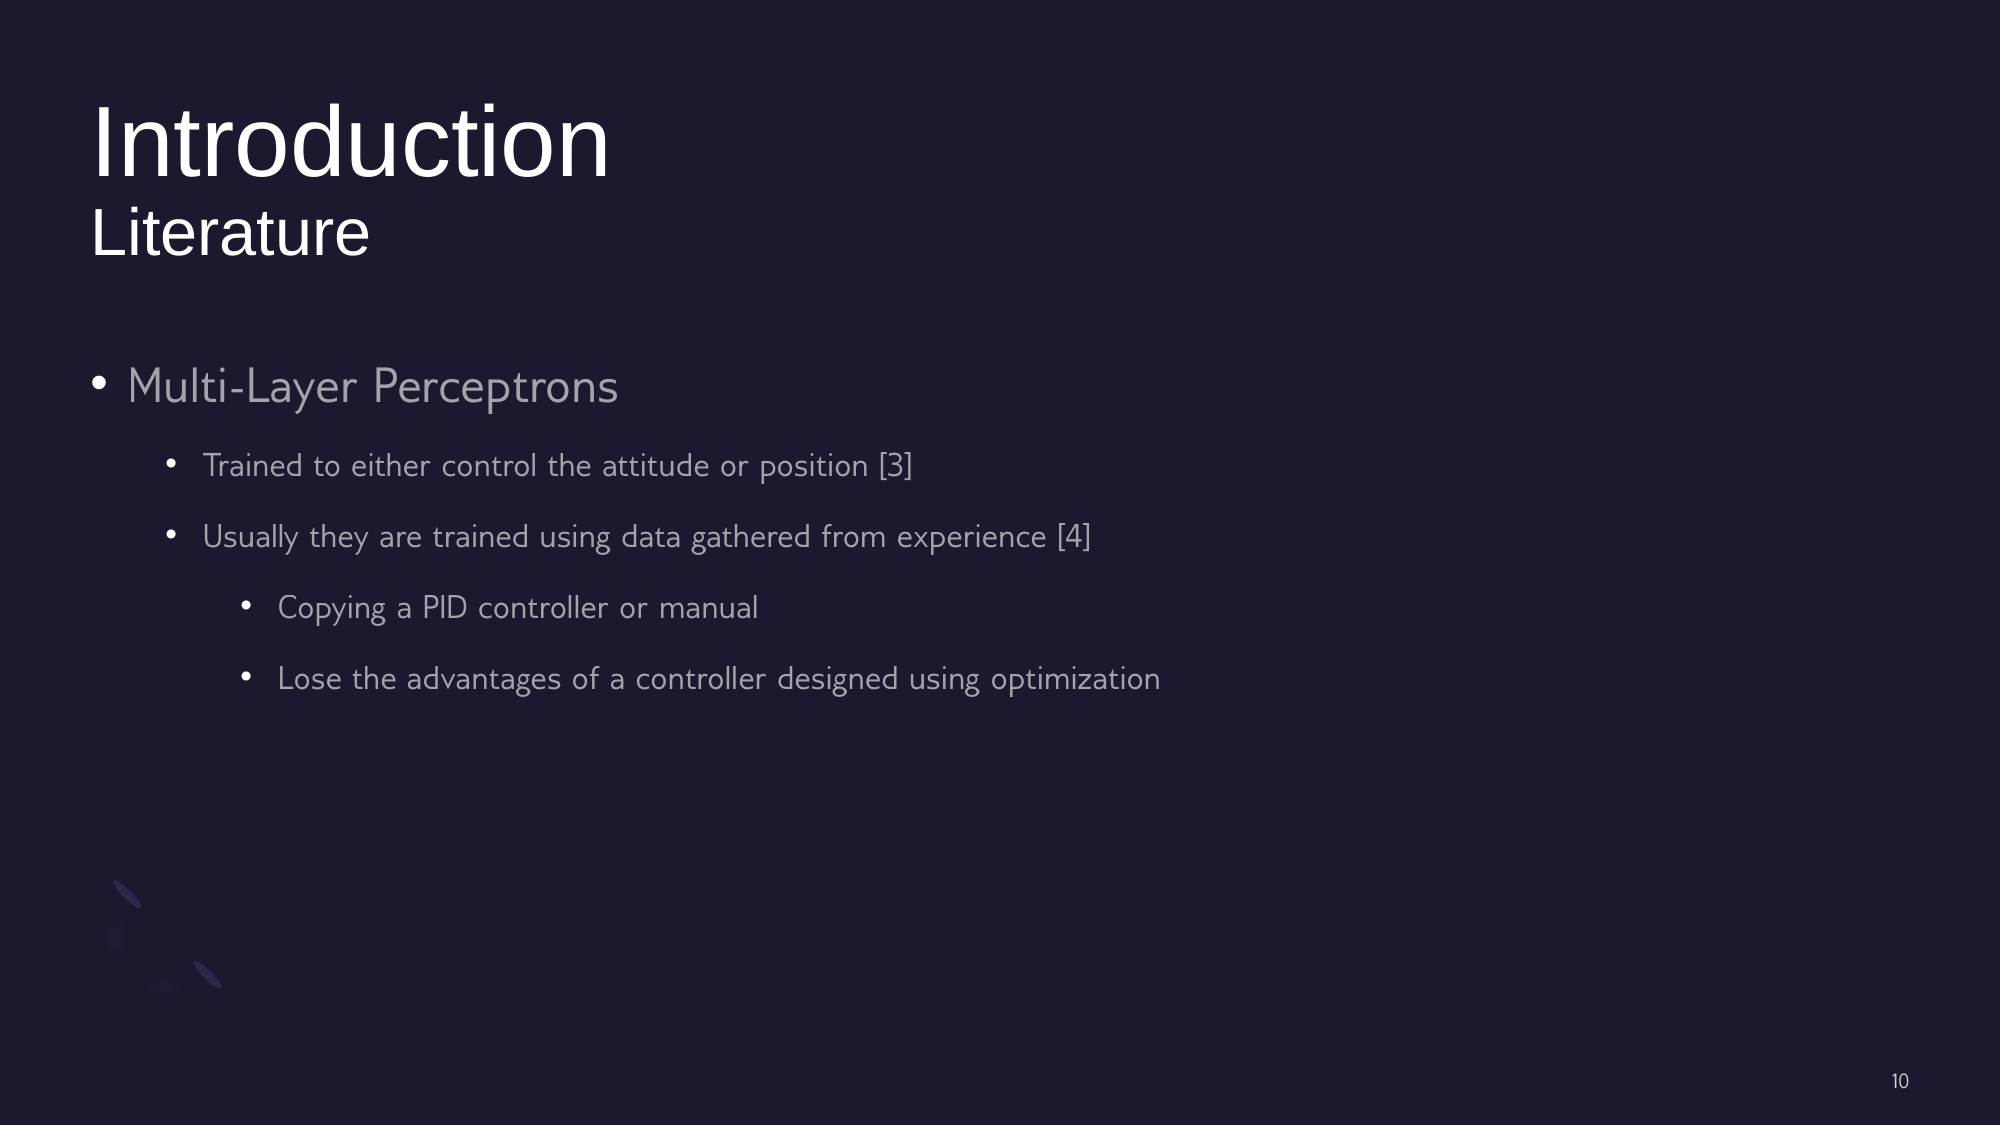

# Introduction Literature
Multi-Layer Perceptrons
Trained to either control the attitude or position [3]
Usually they are trained using data gathered from experience [4]
Copying a PID controller or manual
Lose the advantages of a controller designed using optimization
10